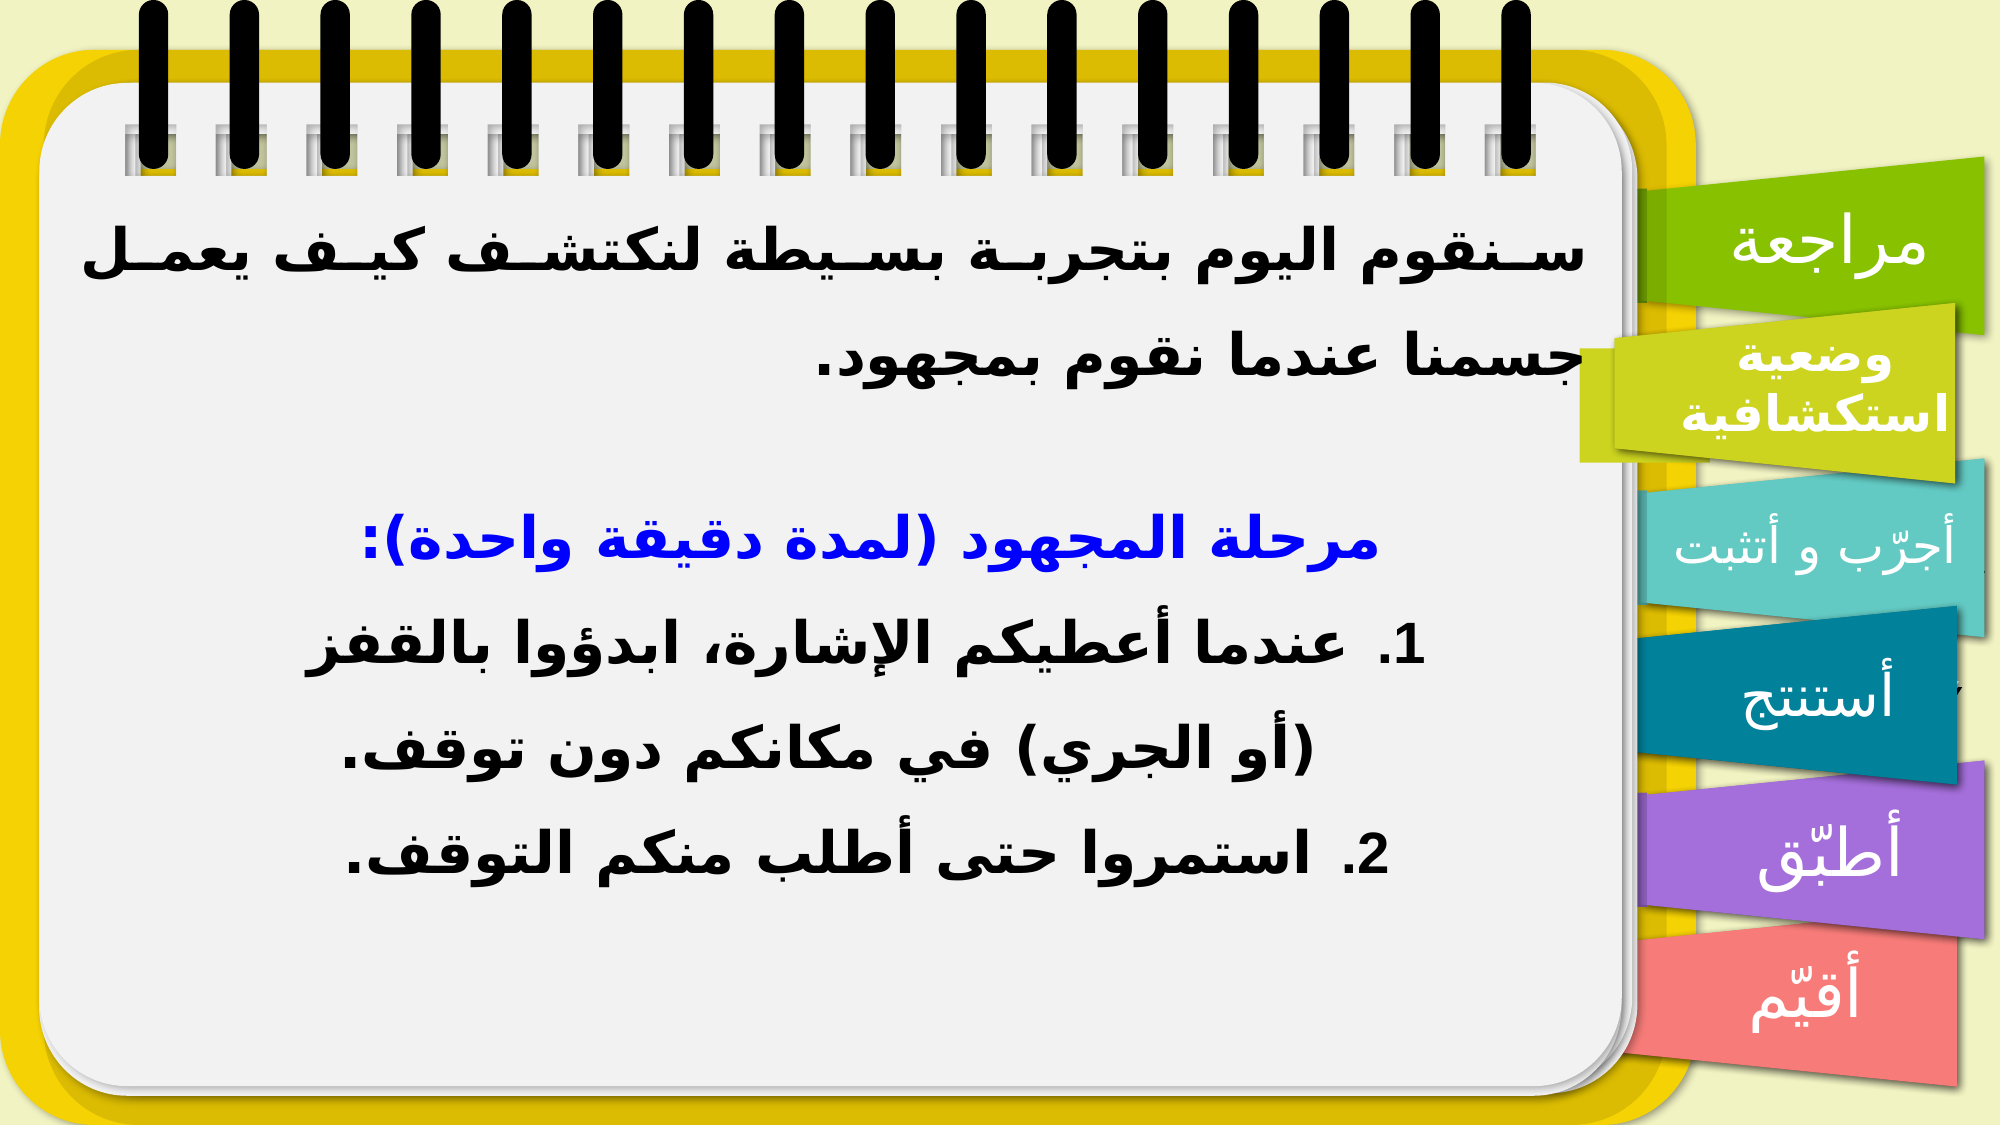

سنقوم اليوم بتجربة بسيطة لنكتشف كيف يعمل جسمنا عندما نقوم بمجهود.

مرحلة المجهود (لمدة دقيقة واحدة):
عندما أعطيكم الإشارة، ابدؤوا بالقفز (أو الجري) في مكانكم دون توقف.
استمروا حتى أطلب منكم التوقف.